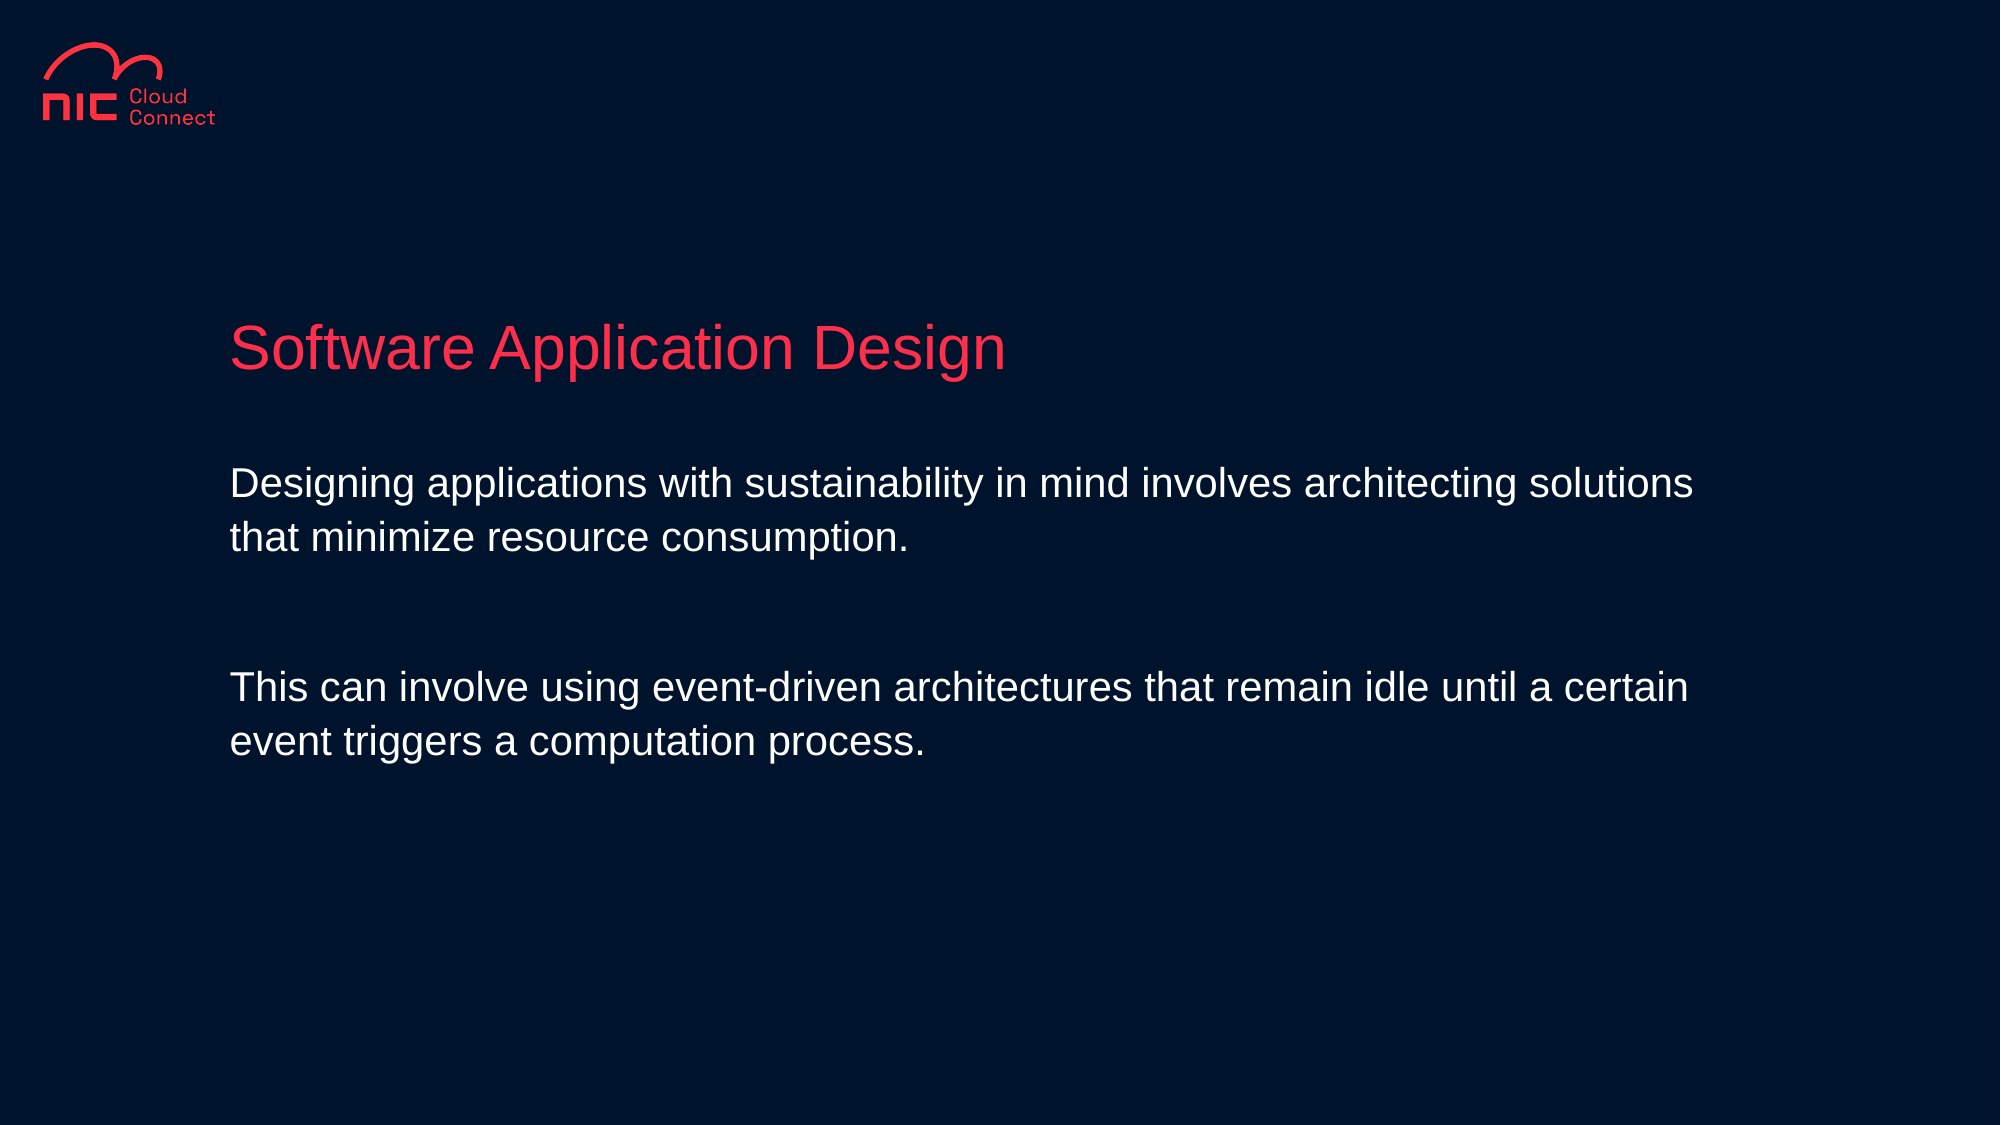

# Software Application Design
Designing applications with sustainability in mind involves architecting solutions
that minimize resource consumption.

This can involve using event-driven architectures that remain idle until a certain
event triggers a computation process.